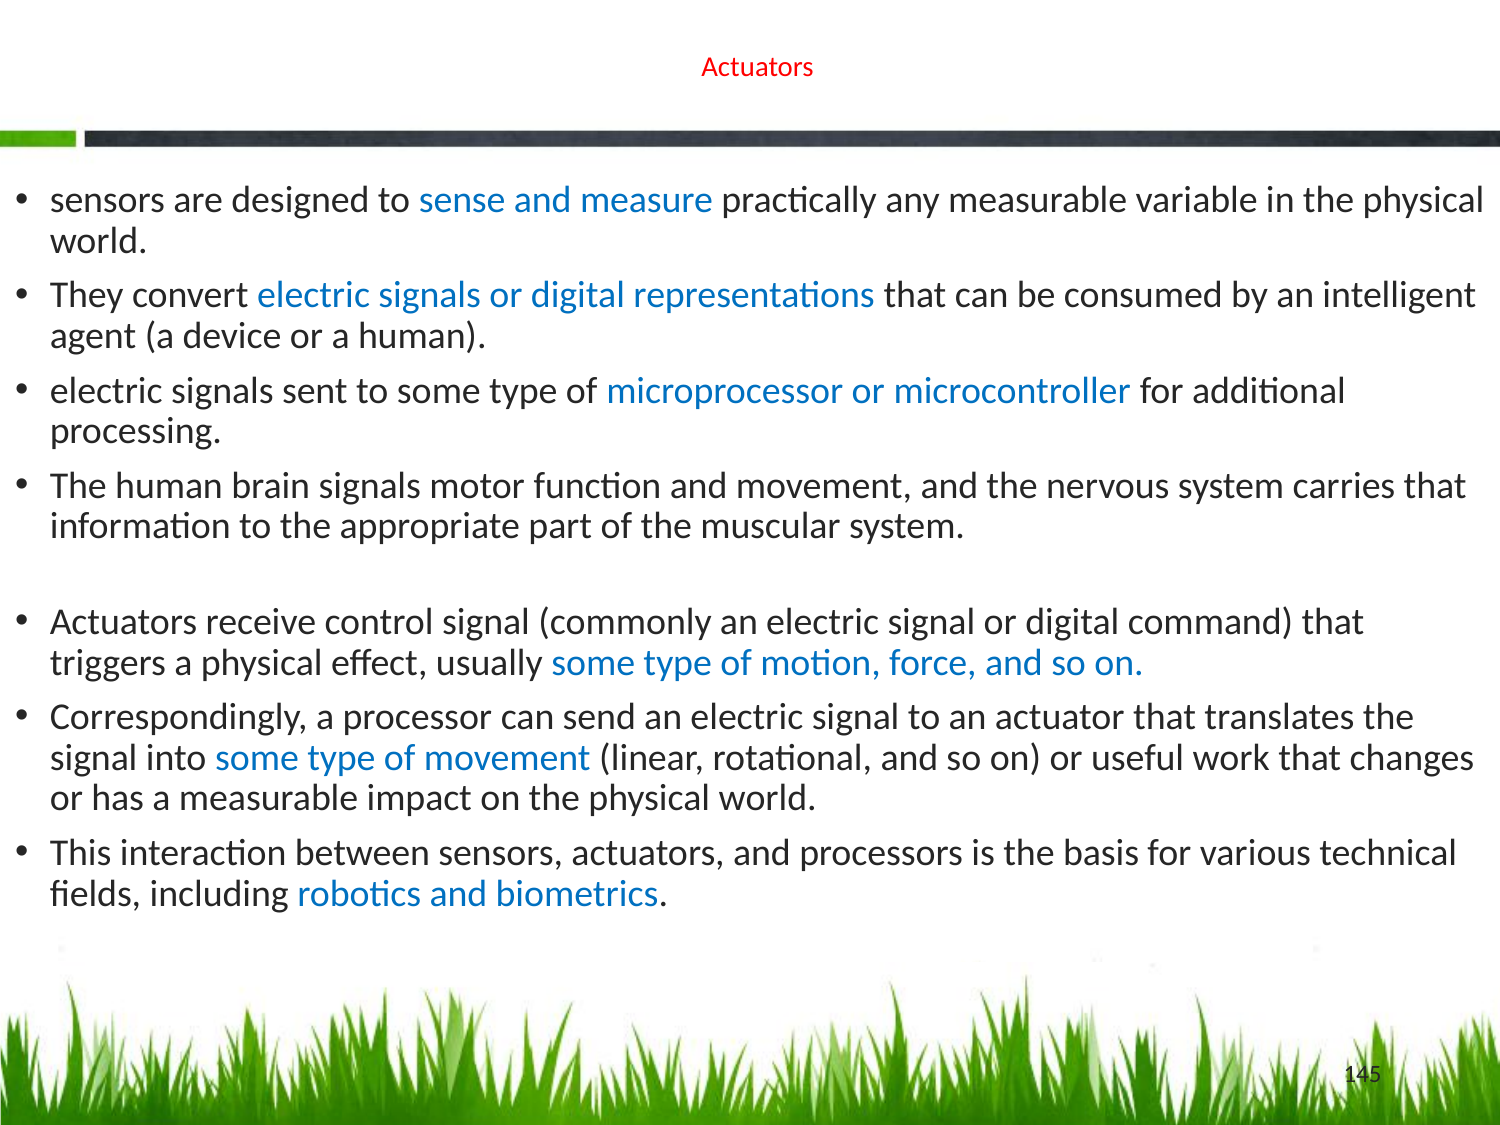

# Actuators
sensors are designed to sense and measure practically any measurable variable in the physical world.
They convert electric signals or digital representations that can be consumed by an intelligent agent (a device or a human).
electric signals sent to some type of microprocessor or microcontroller for additional processing.
The human brain signals motor function and movement, and the nervous system carries that information to the appropriate part of the muscular system.
Actuators receive control signal (commonly an electric signal or digital command) that triggers a physical effect, usually some type of motion, force, and so on.
Correspondingly, a processor can send an electric signal to an actuator that translates the signal into some type of movement (linear, rotational, and so on) or useful work that changes or has a measurable impact on the physical world.
This interaction between sensors, actuators, and processors is the basis for various technical fields, including robotics and biometrics.
145